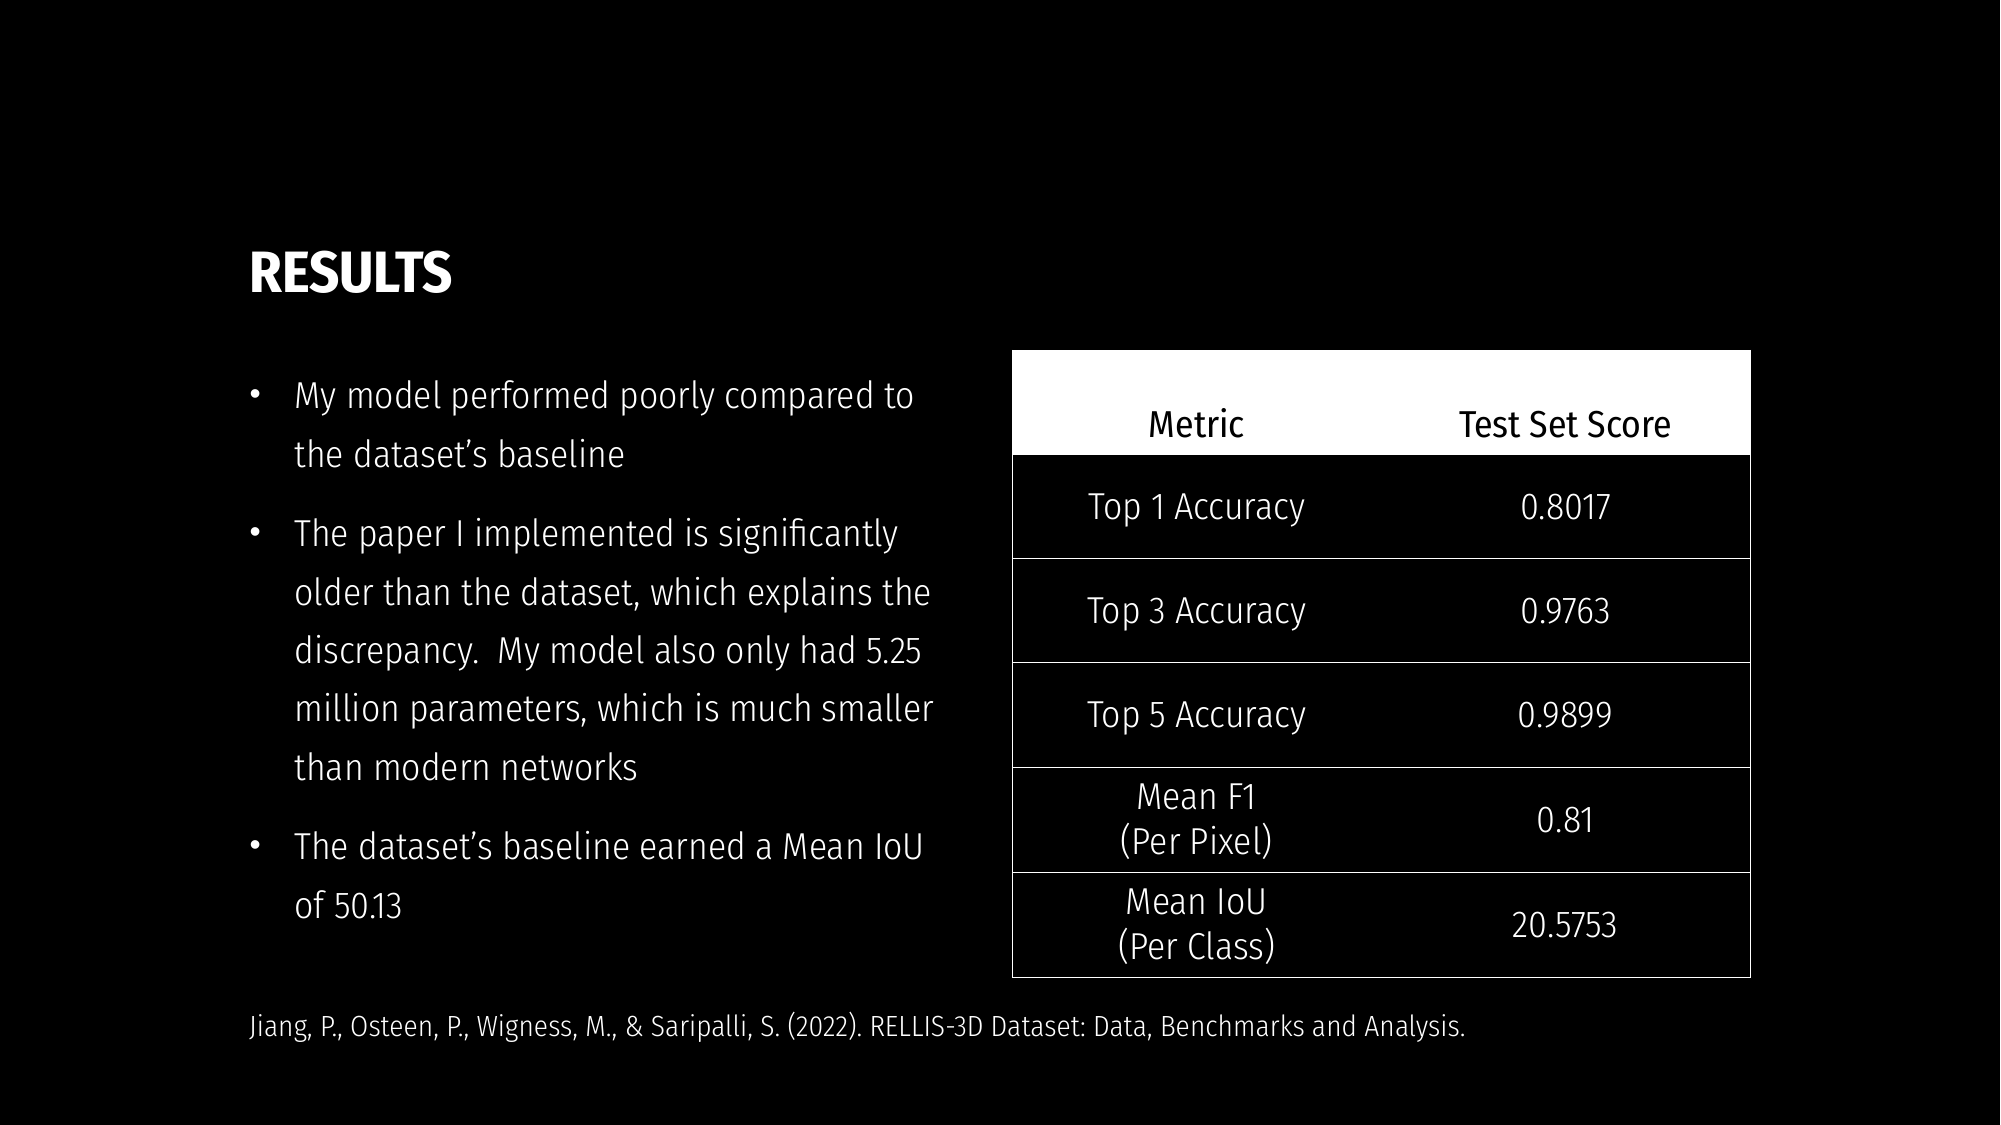

# Results
| Metric | Test Set Score |
| --- | --- |
| Top 1 Accuracy | 0.8017 |
| Top 3 Accuracy | 0.9763 |
| Top 5 Accuracy | 0.9899 |
| Mean F1 (Per Pixel) | 0.81 |
| Mean IoU (Per Class) | 20.5753 |
My model performed poorly compared to the dataset’s baseline
The paper I implemented is significantly older than the dataset, which explains the discrepancy.  My model also only had 5.25 million parameters, which is much smaller than modern networks
The dataset’s baseline earned a Mean IoU of 50.13
Jiang, P., Osteen, P., Wigness, M., & Saripalli, S. (2022). RELLIS-3D Dataset: Data, Benchmarks and Analysis.